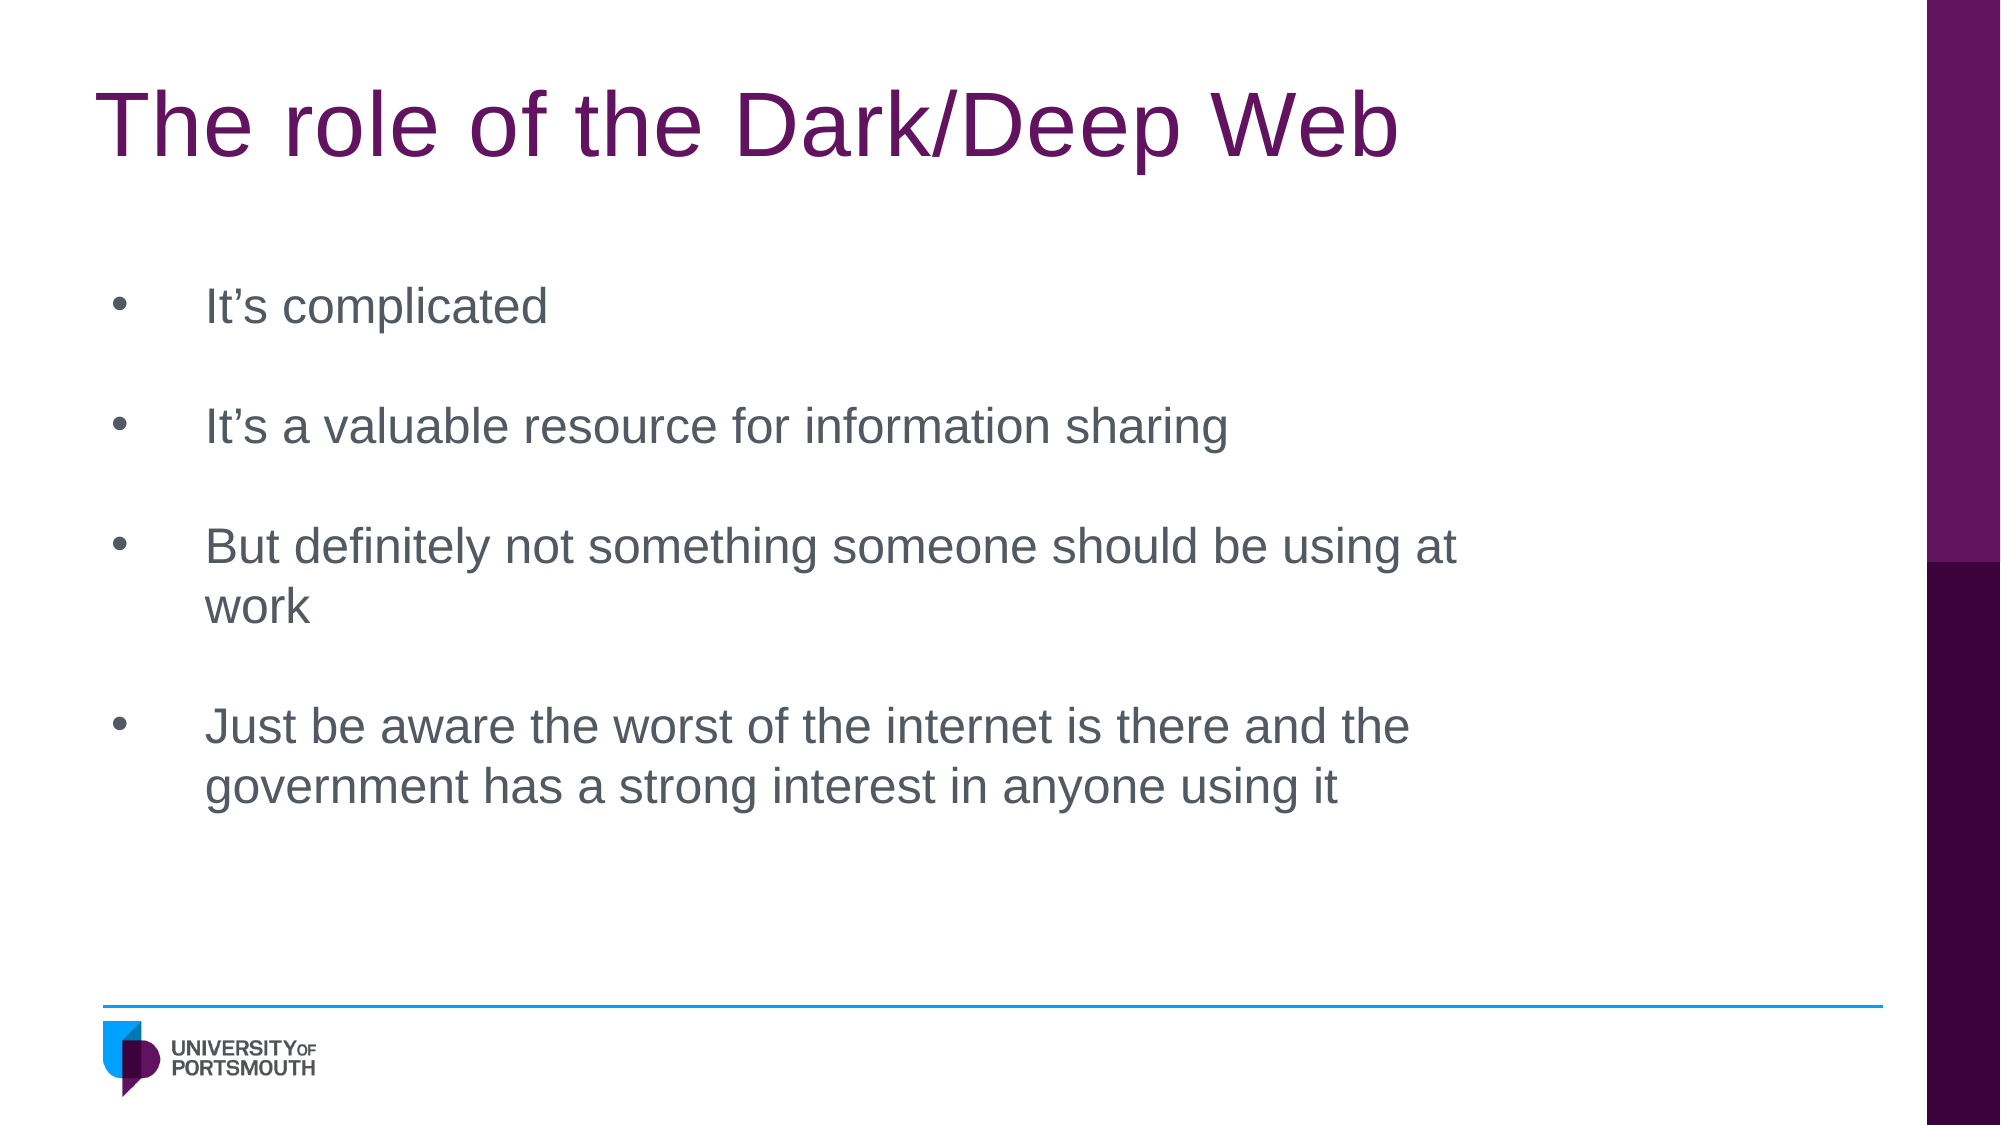

# The role of the Dark/Deep Web
It’s complicated

It’s a valuable resource for information sharing

But definitely not something someone should be using at work

Just be aware the worst of the internet is there and the government has a strong interest in anyone using it